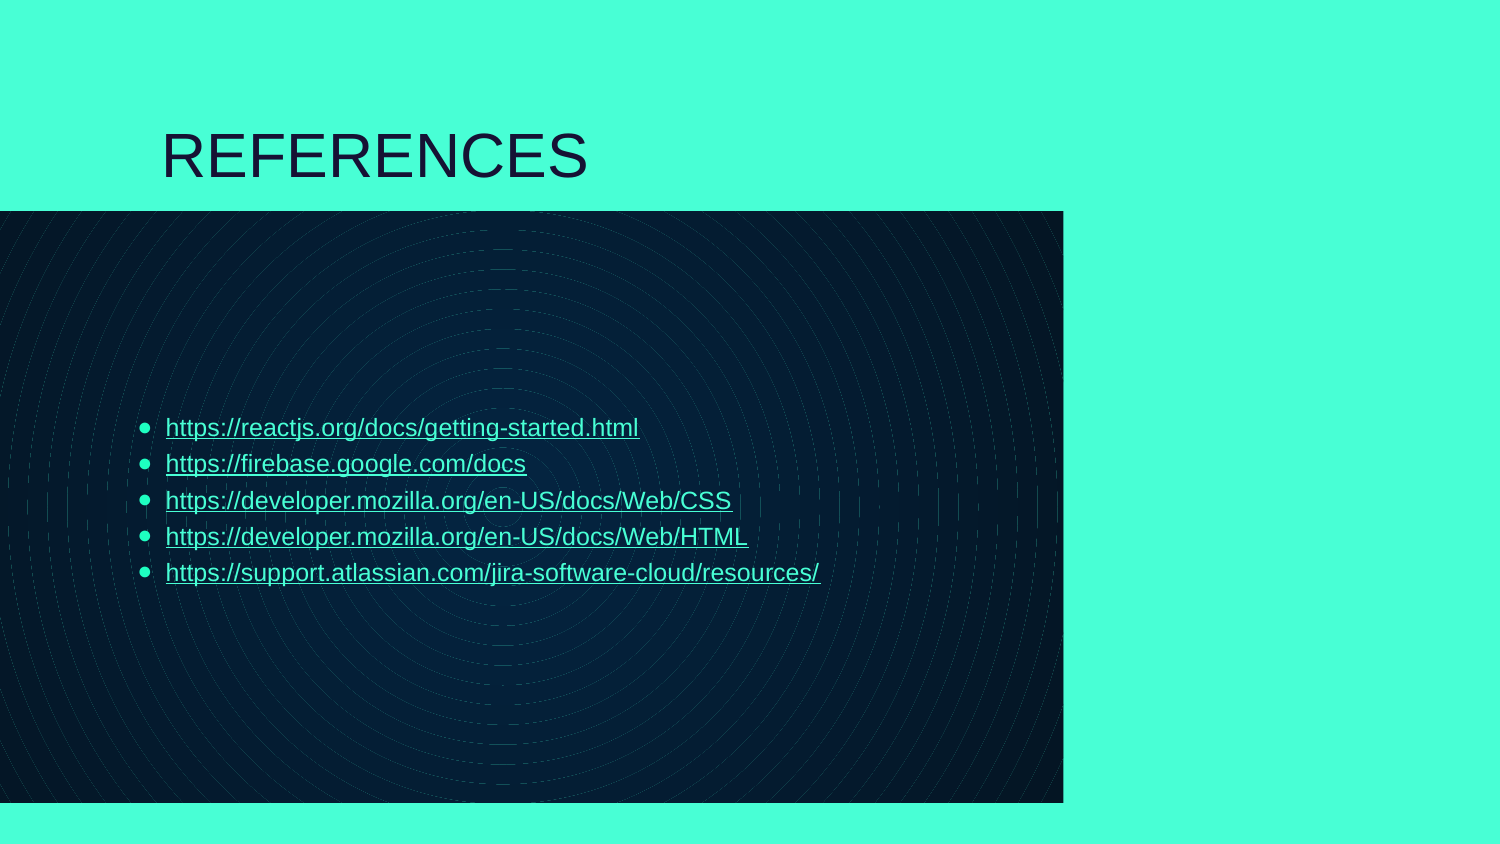

# REFERENCES
https://reactjs.org/docs/getting-started.html
https://firebase.google.com/docs
https://developer.mozilla.org/en-US/docs/Web/CSS
https://developer.mozilla.org/en-US/docs/Web/HTML
https://support.atlassian.com/jira-software-cloud/resources/